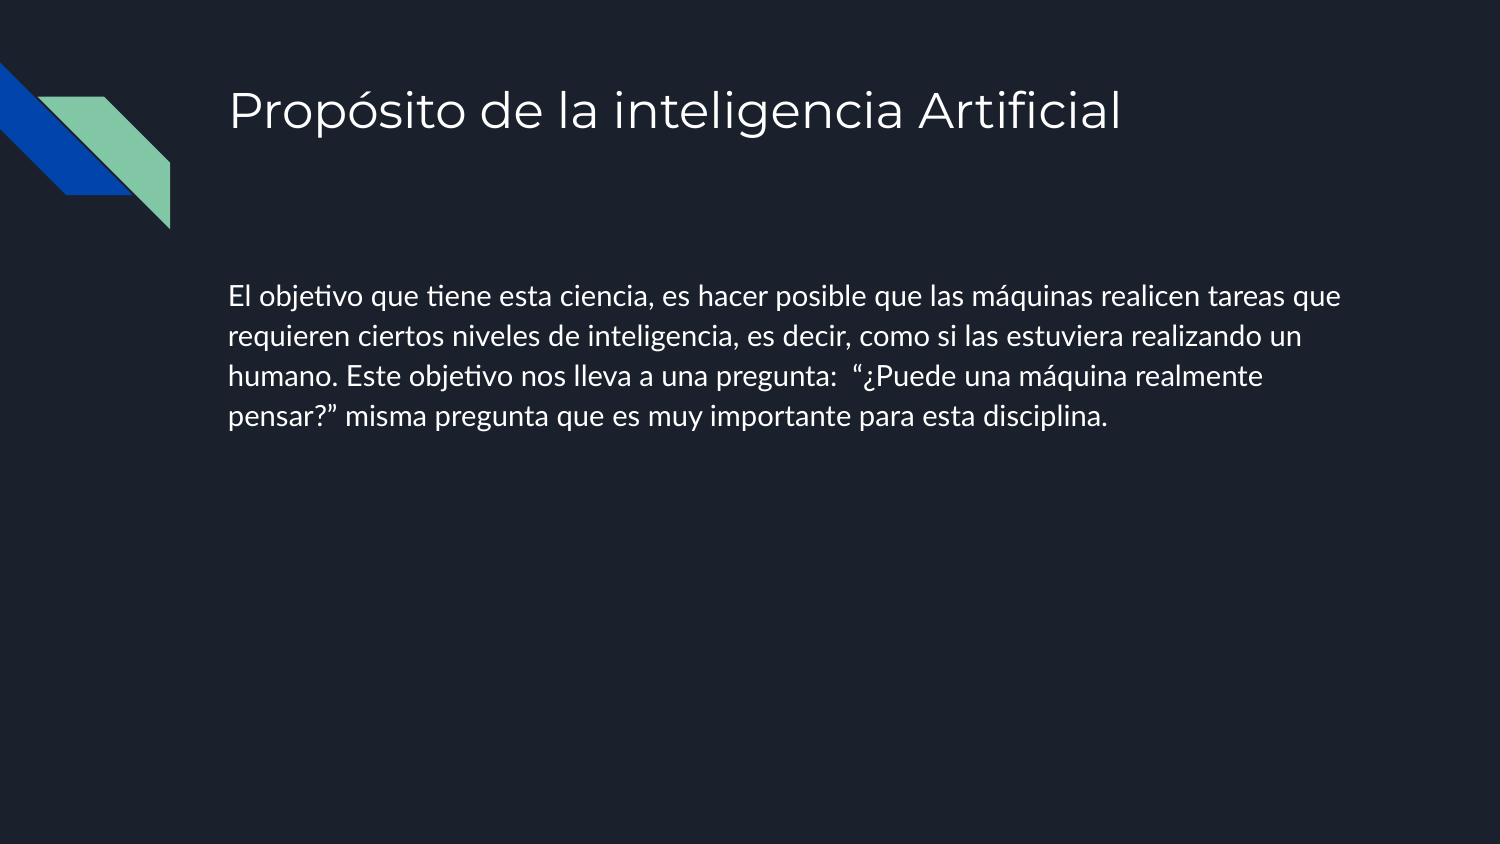

# Propósito de la inteligencia Artificial
El objetivo que tiene esta ciencia, es hacer posible que las máquinas realicen tareas que requieren ciertos niveles de inteligencia, es decir, como si las estuviera realizando un humano. Este objetivo nos lleva a una pregunta:  “¿Puede una máquina realmente pensar?” misma pregunta que es muy importante para esta disciplina.